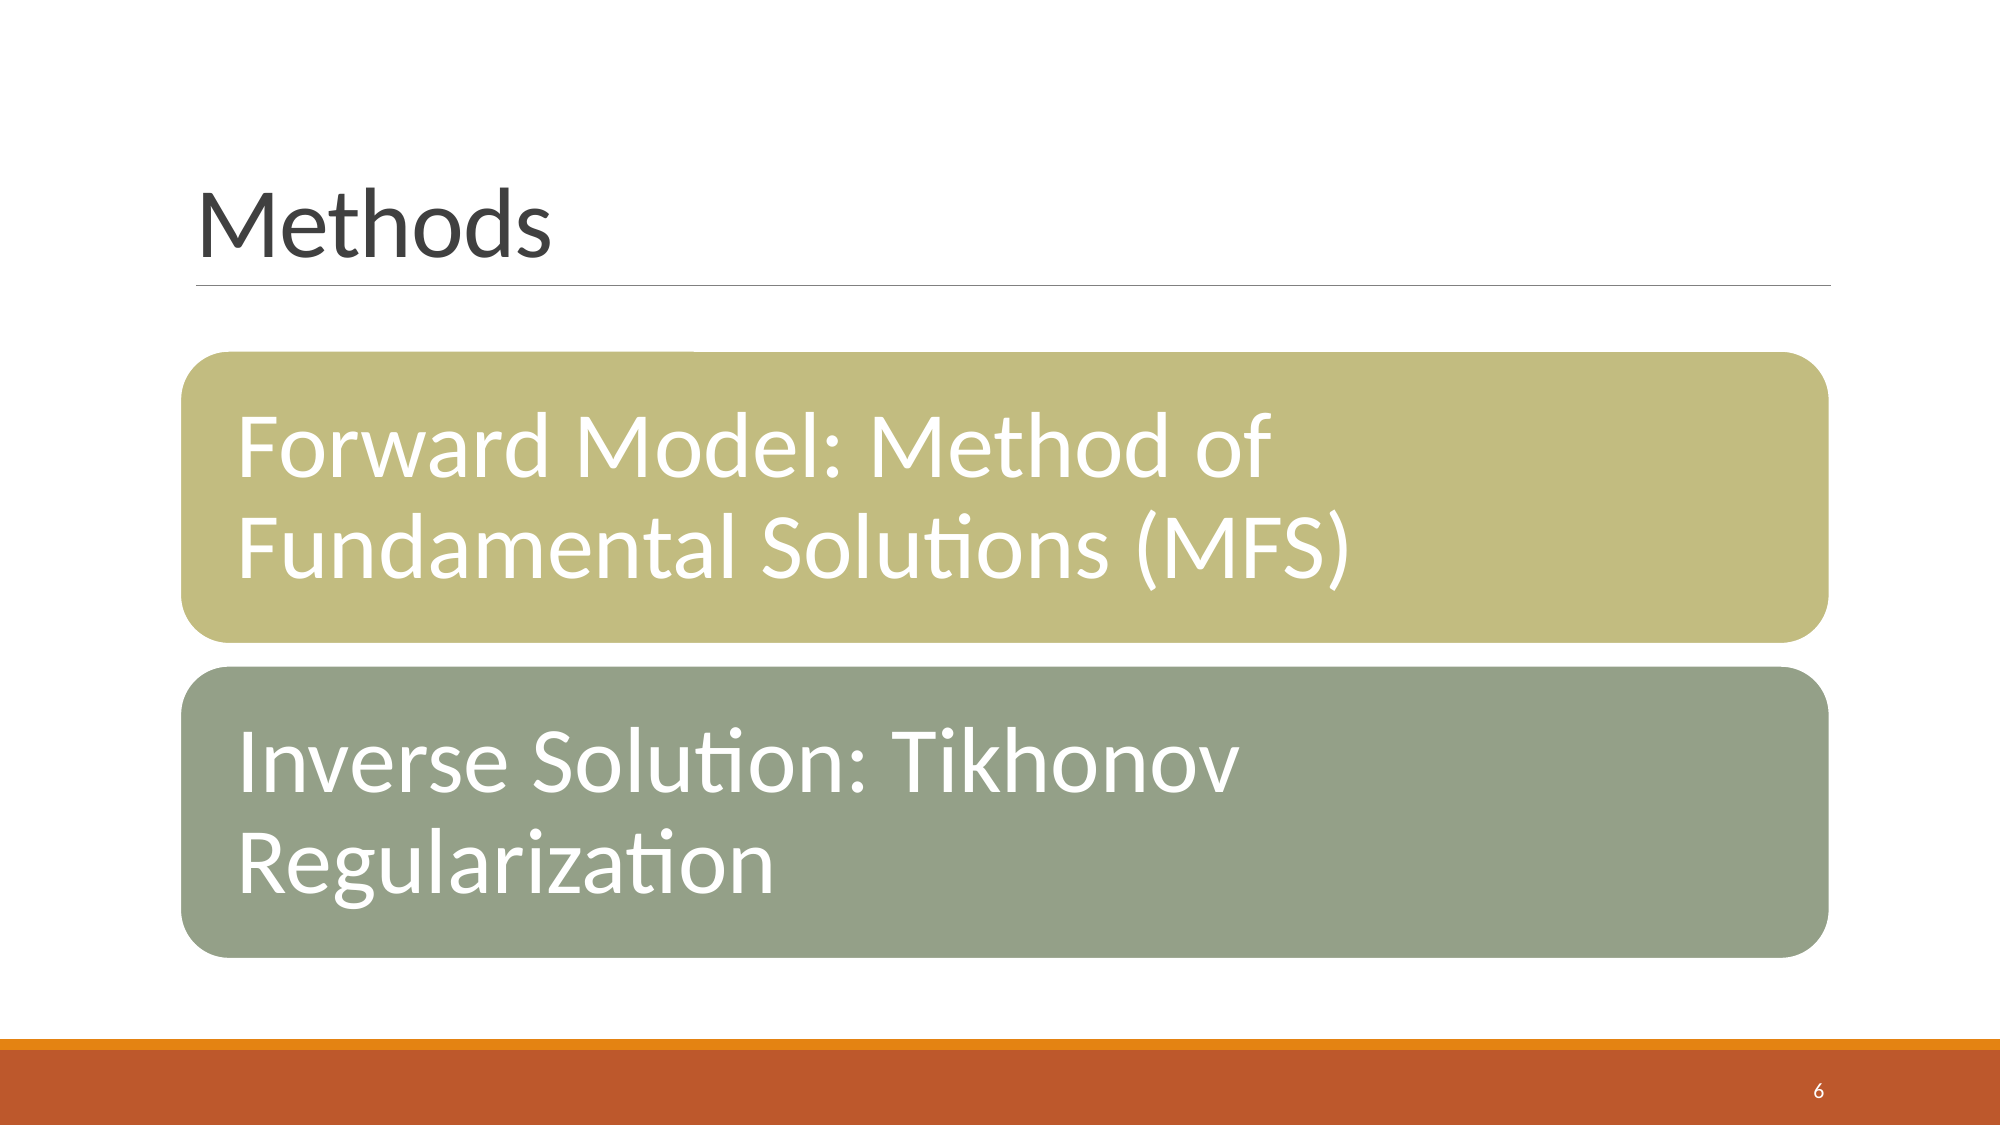

# Methods
Forward Model: Method of Fundamental Solutions (MFS)
Inverse Solution: Tikhonov Regularization
6